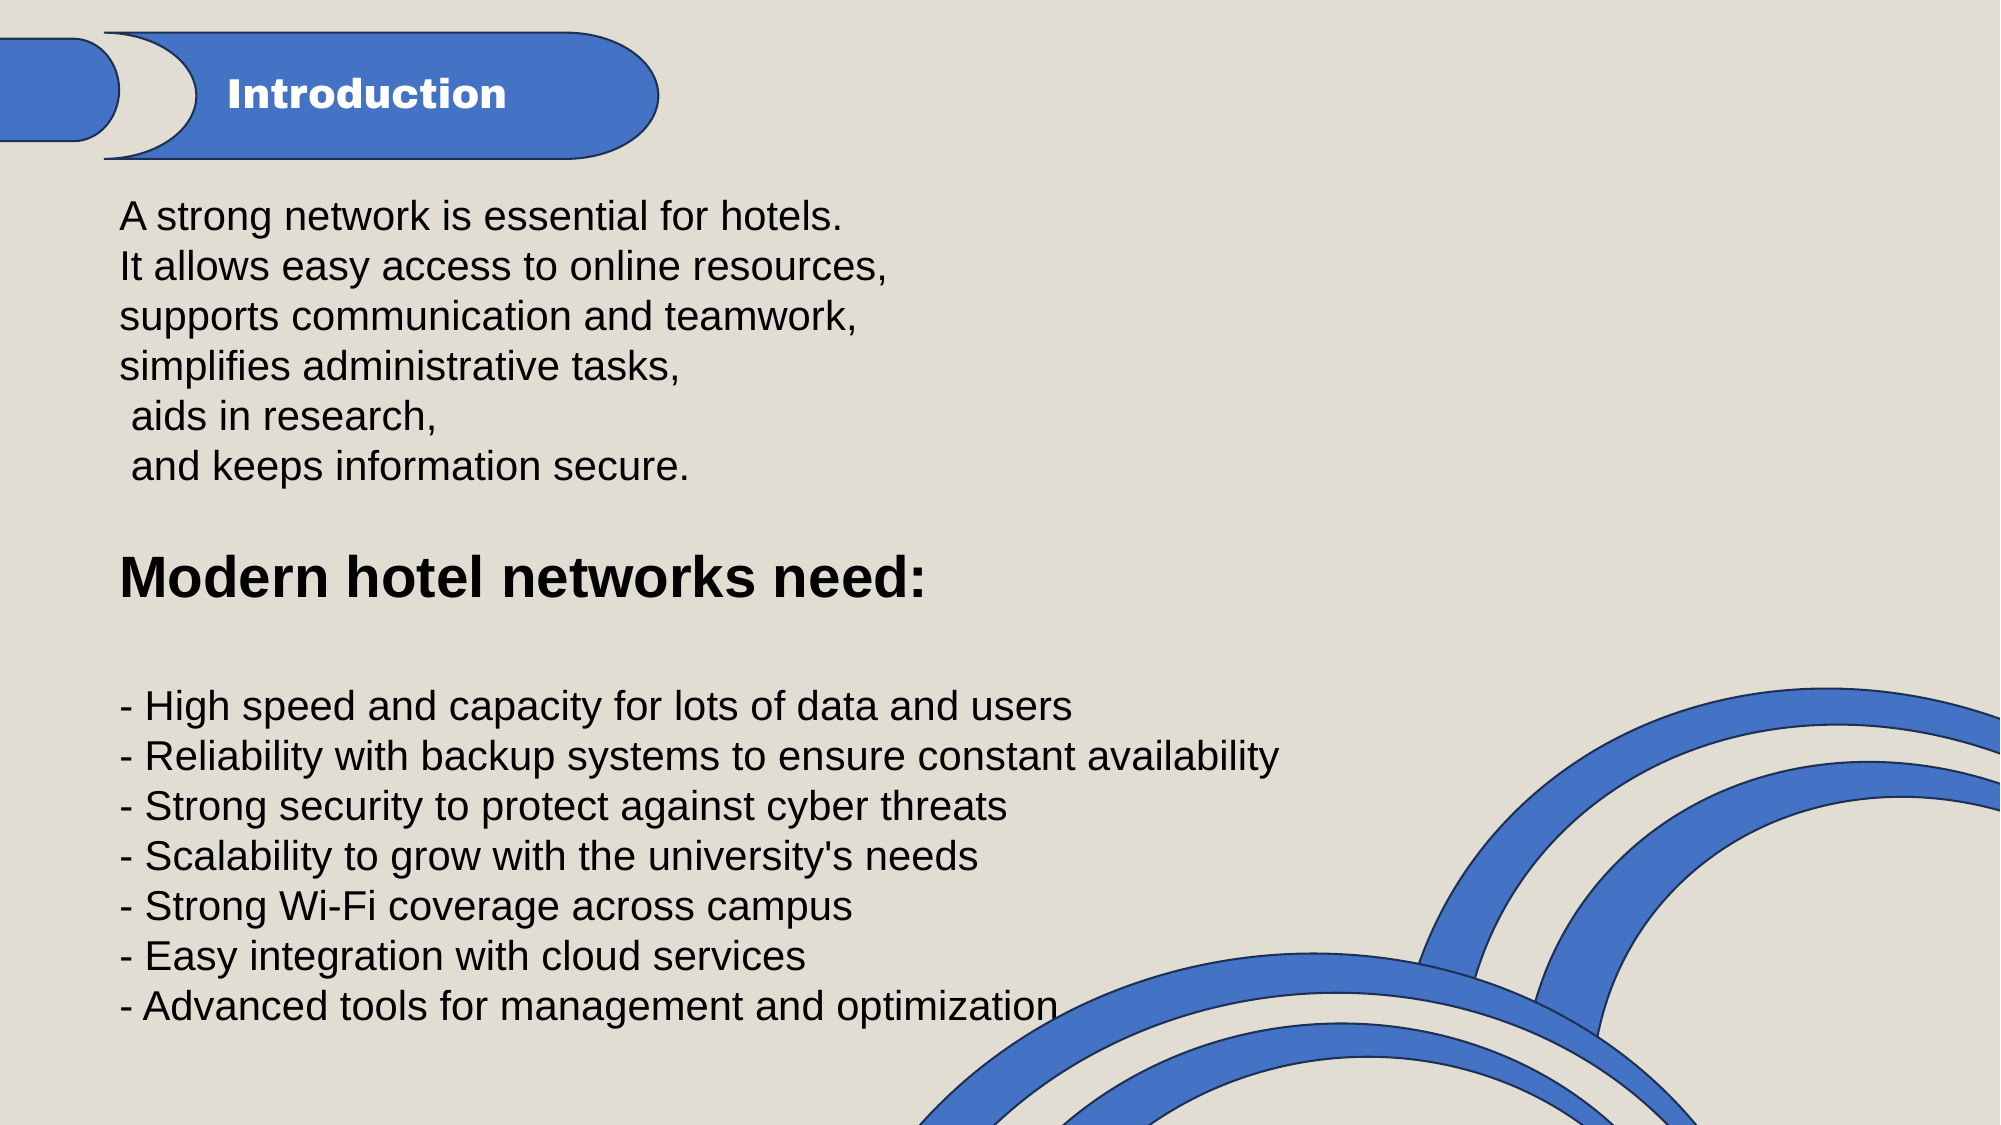

Introduction
A strong network is essential for hotels.
It allows easy access to online resources,
supports communication and teamwork,
simplifies administrative tasks,
 aids in research,
 and keeps information secure.

Modern hotel networks need:

- High speed and capacity for lots of data and users
- Reliability with backup systems to ensure constant availability
- Strong security to protect against cyber threats
- Scalability to grow with the university's needs
- Strong Wi-Fi coverage across campus
- Easy integration with cloud services
- Advanced tools for management and optimization.